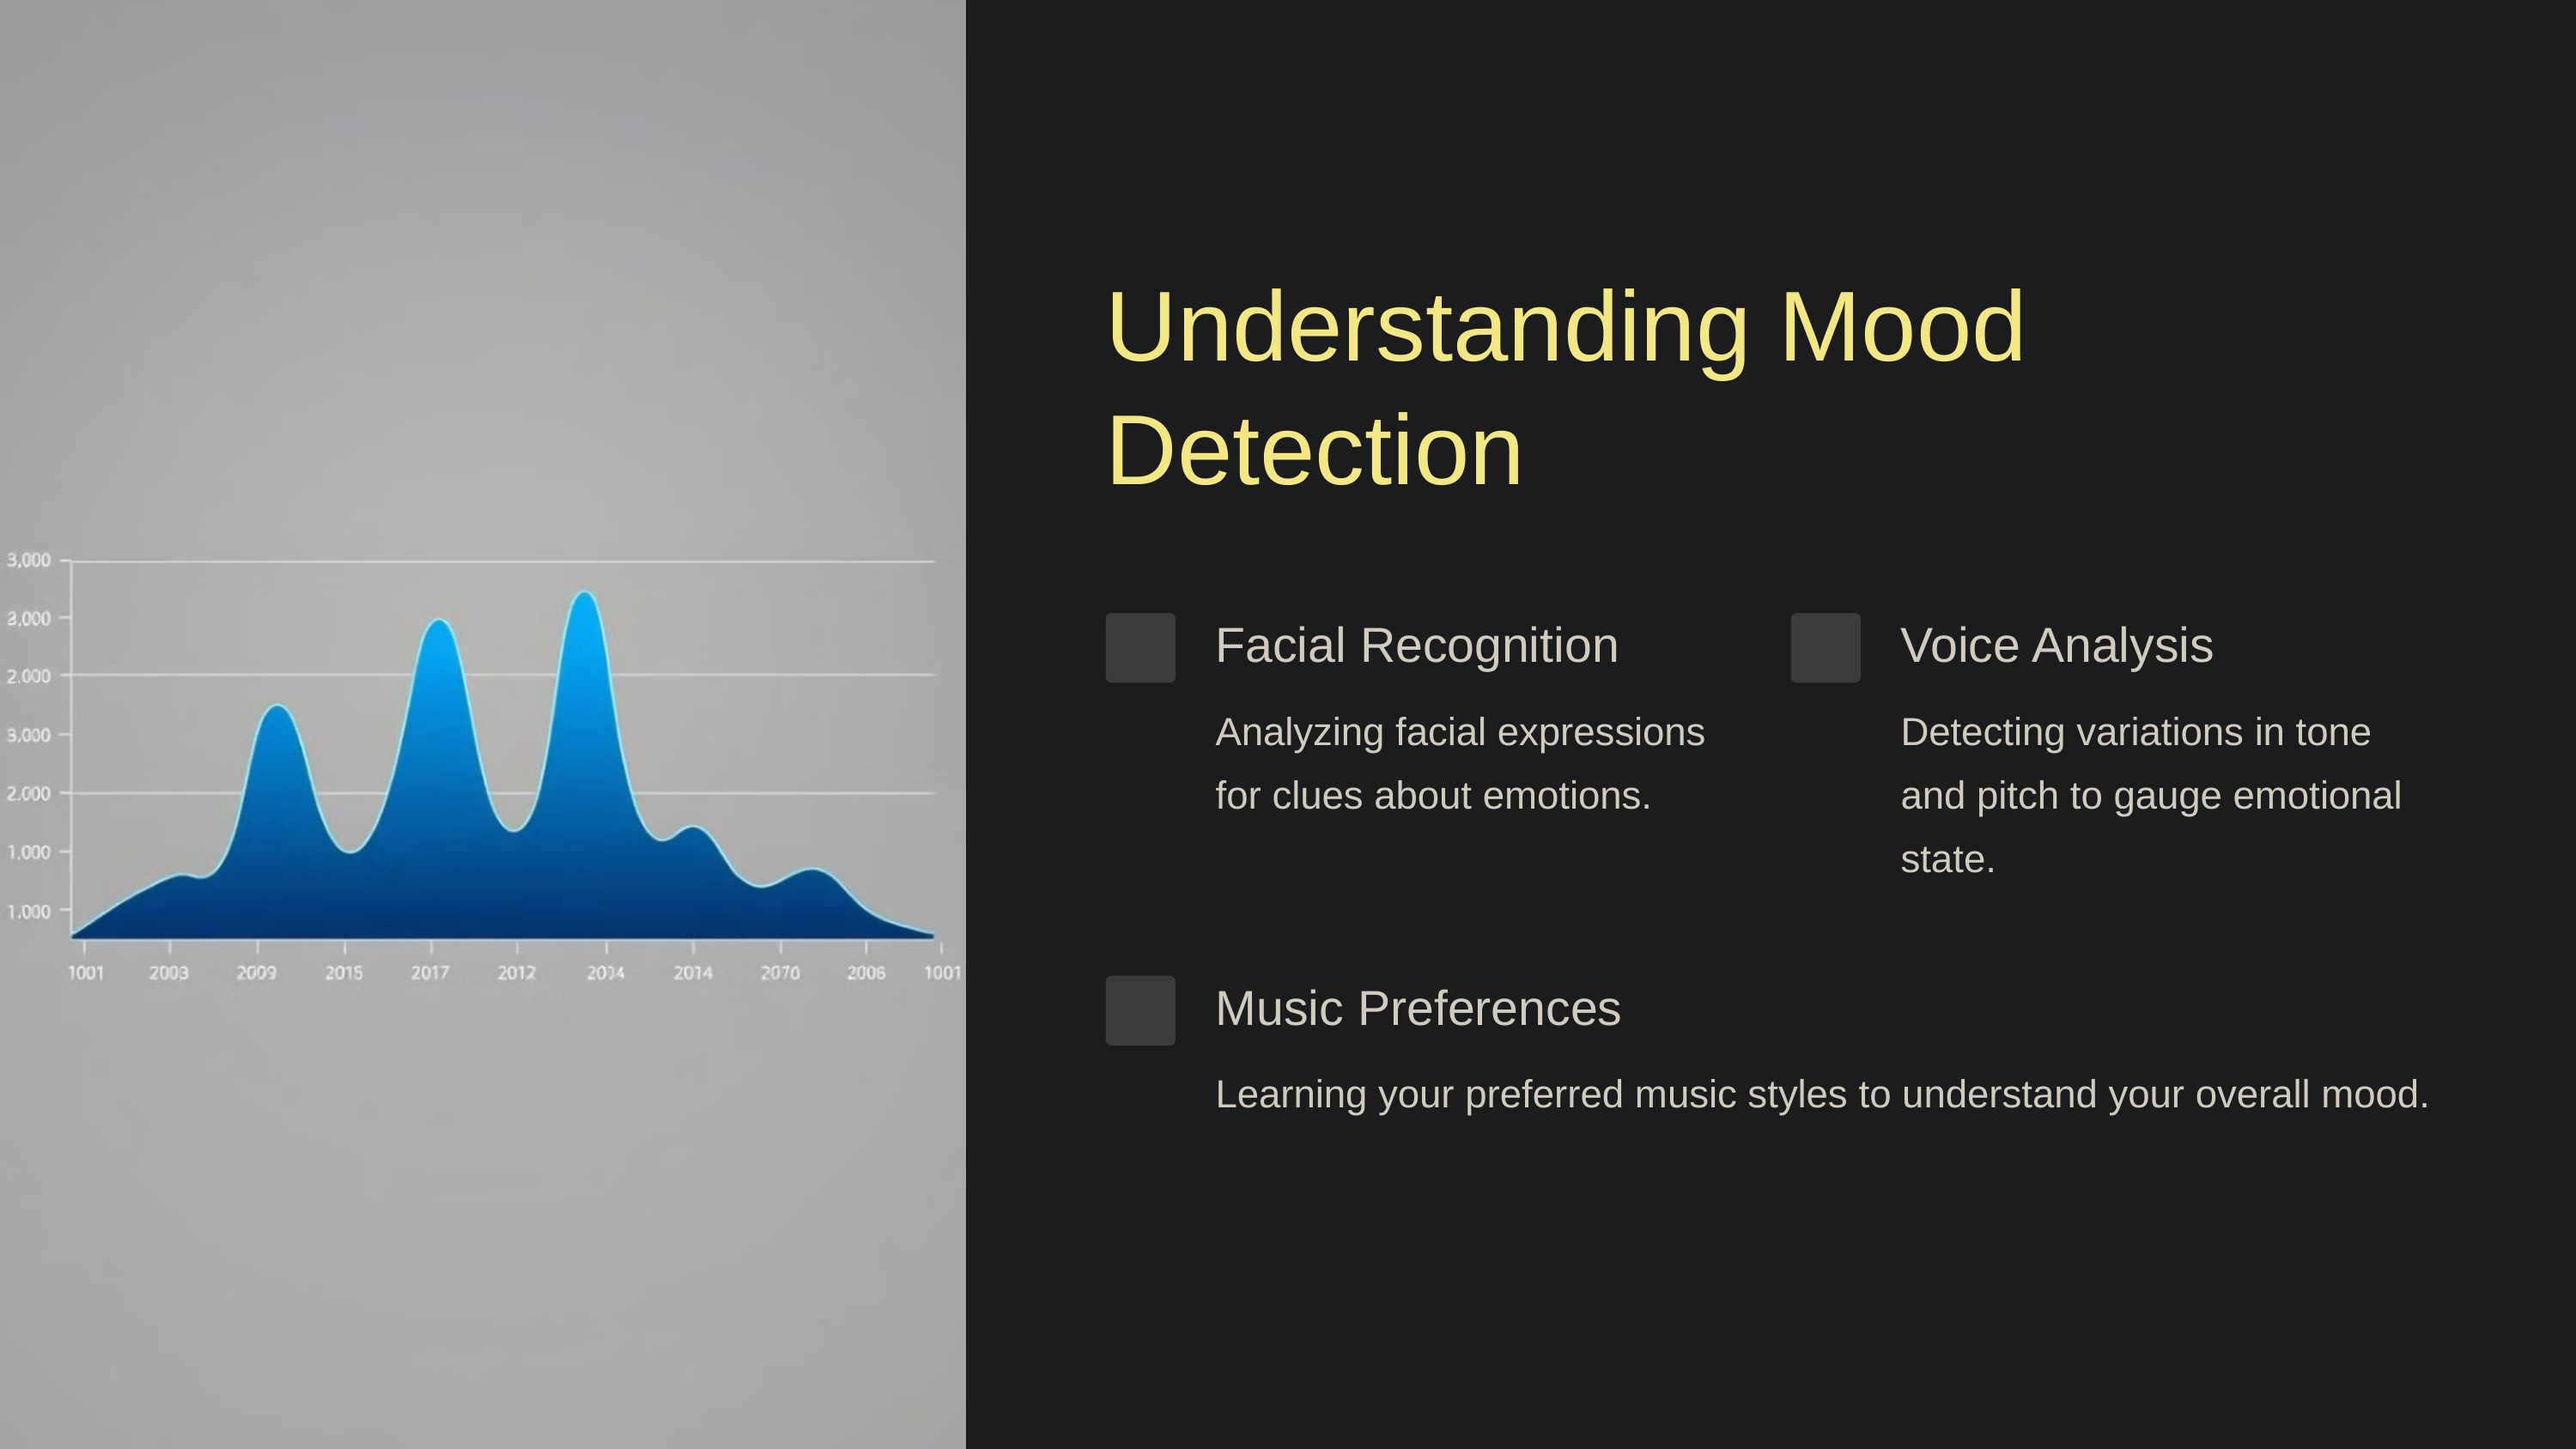

Understanding Mood Detection

Facial Recognition

Voice Analysis

Analyzing facial expressions for clues about emotions.

Detecting variations in tone and pitch to gauge emotional state.

Music Preferences

Learning your preferred music styles to understand your overall mood.